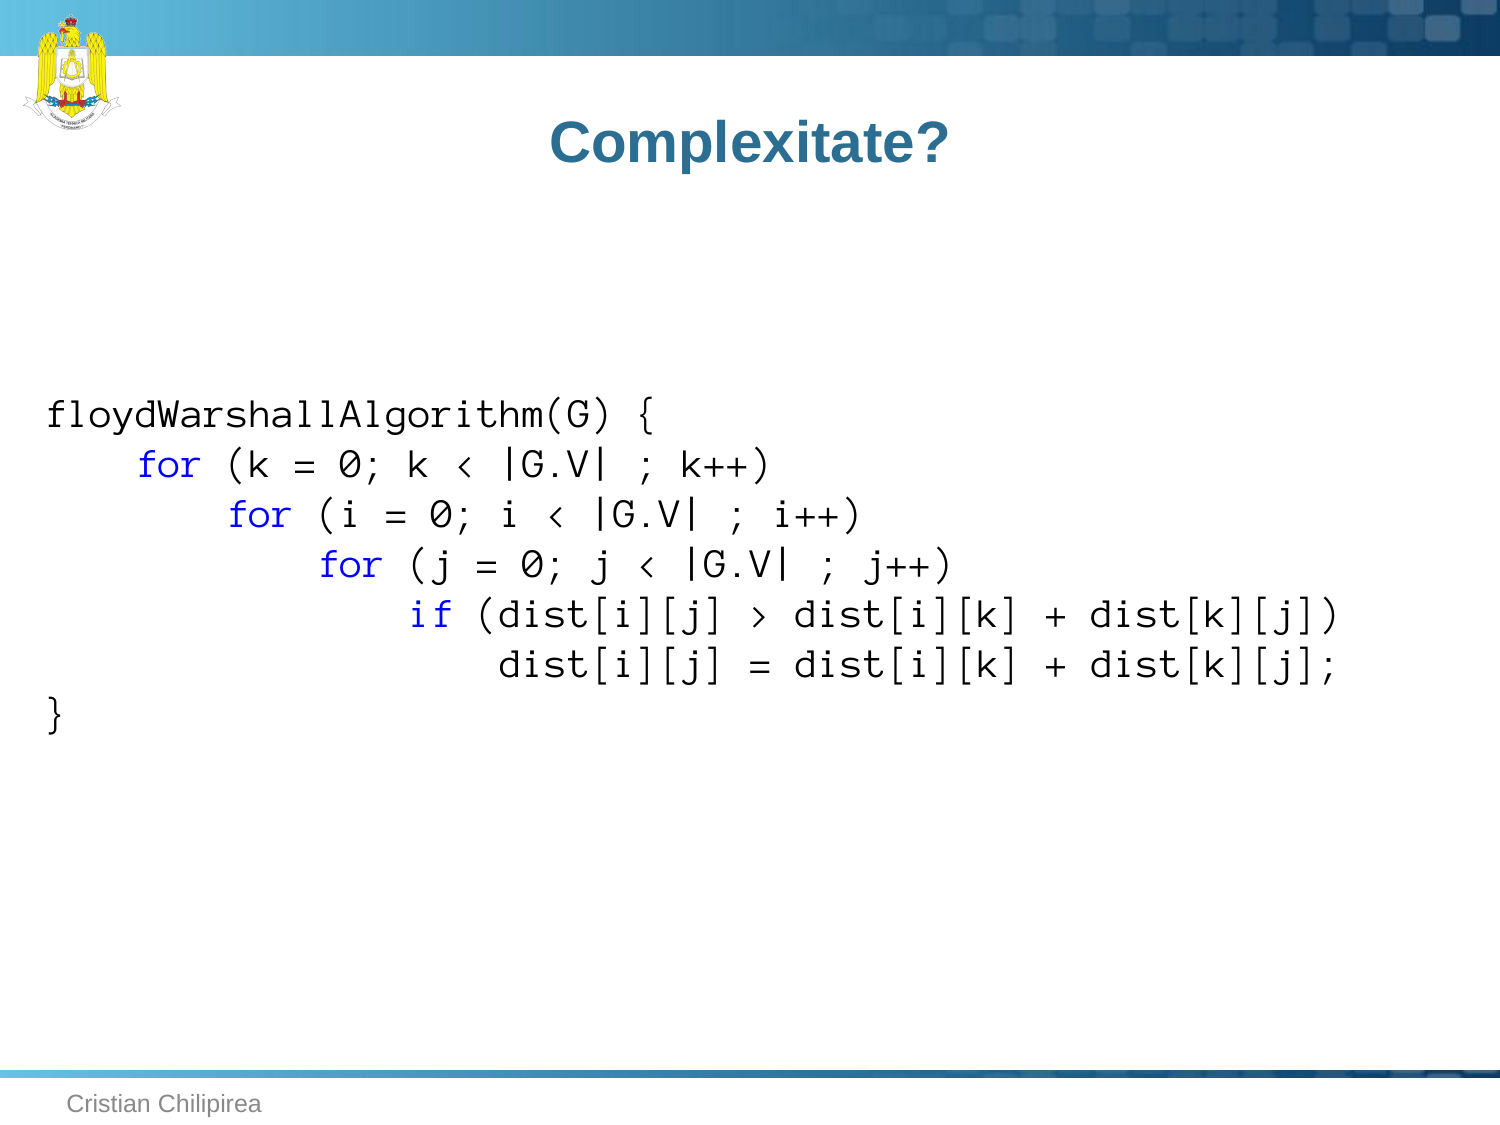

# Complexitate?
floydWarshallAlgorithm(G) {
    for (k = 0; k < |G.V| ; k++)
        for (i = 0; i < |G.V| ; i++)
            for (j = 0; j < |G.V| ; j++)
                if (dist[i][j] > dist[i][k] + dist[k][j])
                    dist[i][j] = dist[i][k] + dist[k][j];
}
Cristian Chilipirea